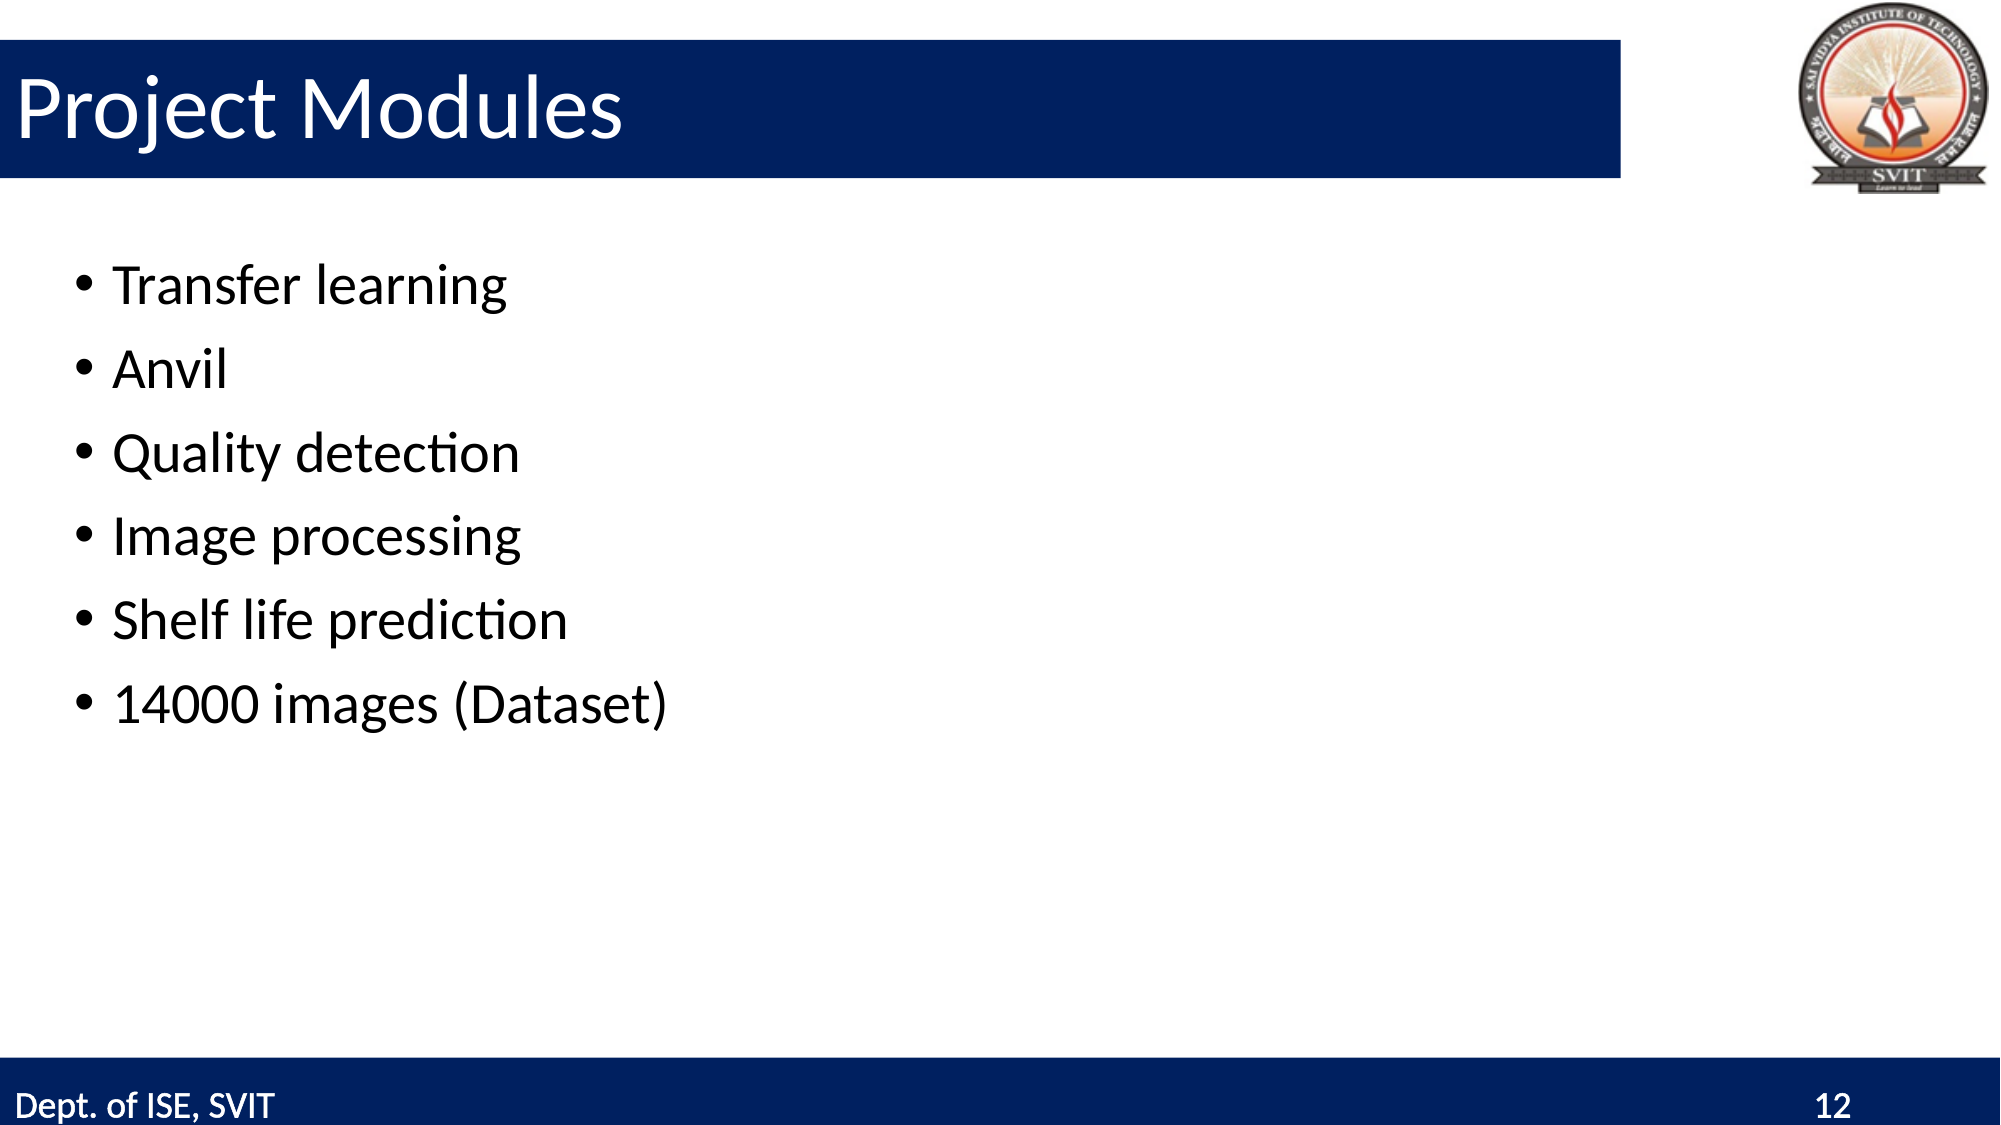

# Project Modules
Transfer learning
Anvil
Quality detection
Image processing
Shelf life prediction
14000 images (Dataset)
Dept. of CSE, SVIT
12
Dept. of ISE, SVIT                                                                                                                                                                                     12